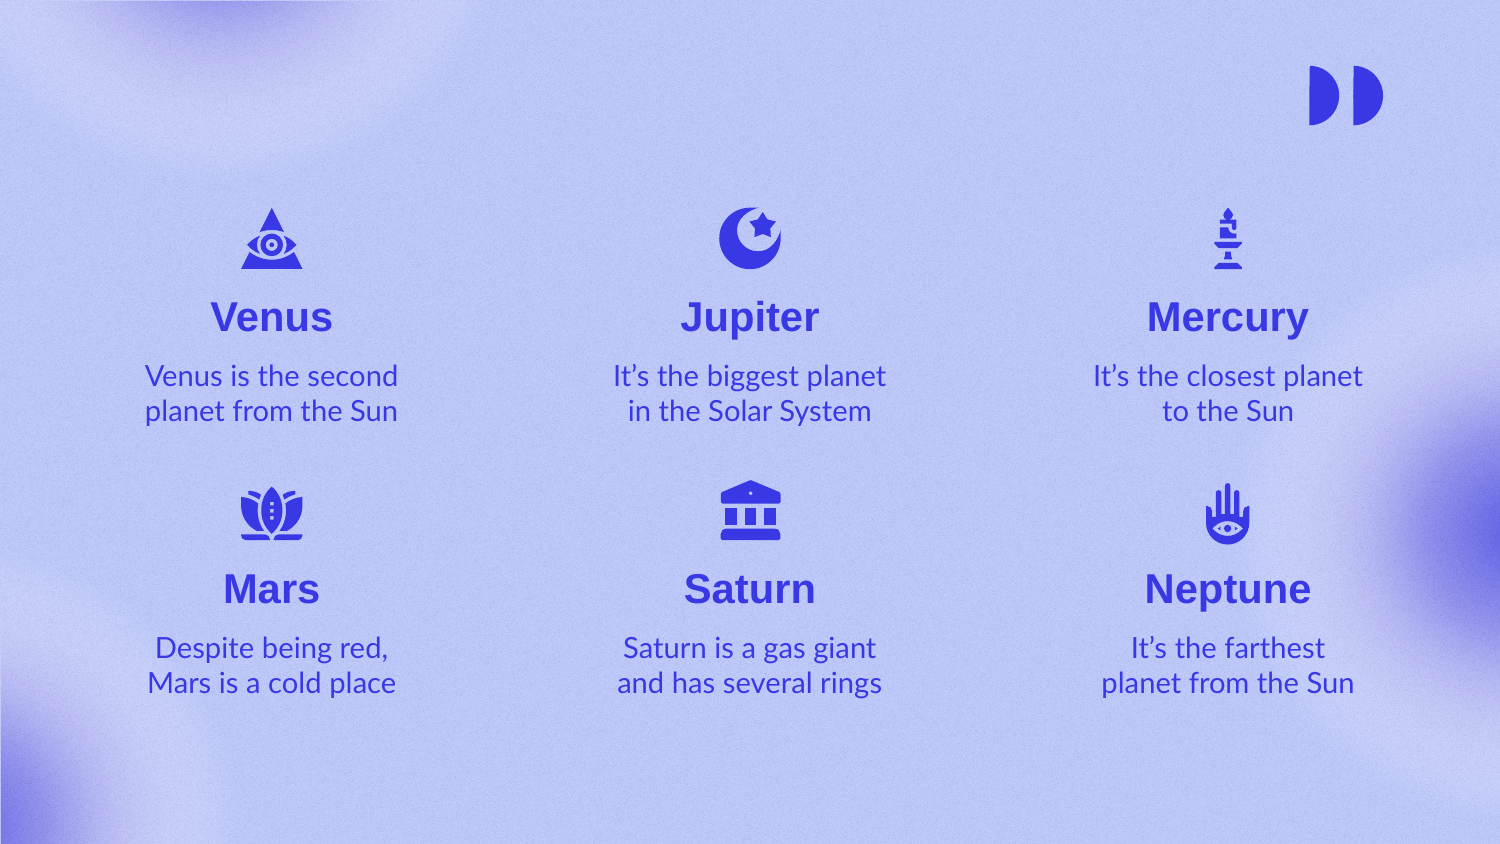

#

Venus
Jupiter
Mercury
Venus is the second planet from the Sun
It’s the biggest planet in the Solar System
It’s the closest planet to the Sun

Mars
Saturn
Neptune
Despite being red, Mars is a cold place
Saturn is a gas giant and has several rings
It’s the farthest planet from the Sun